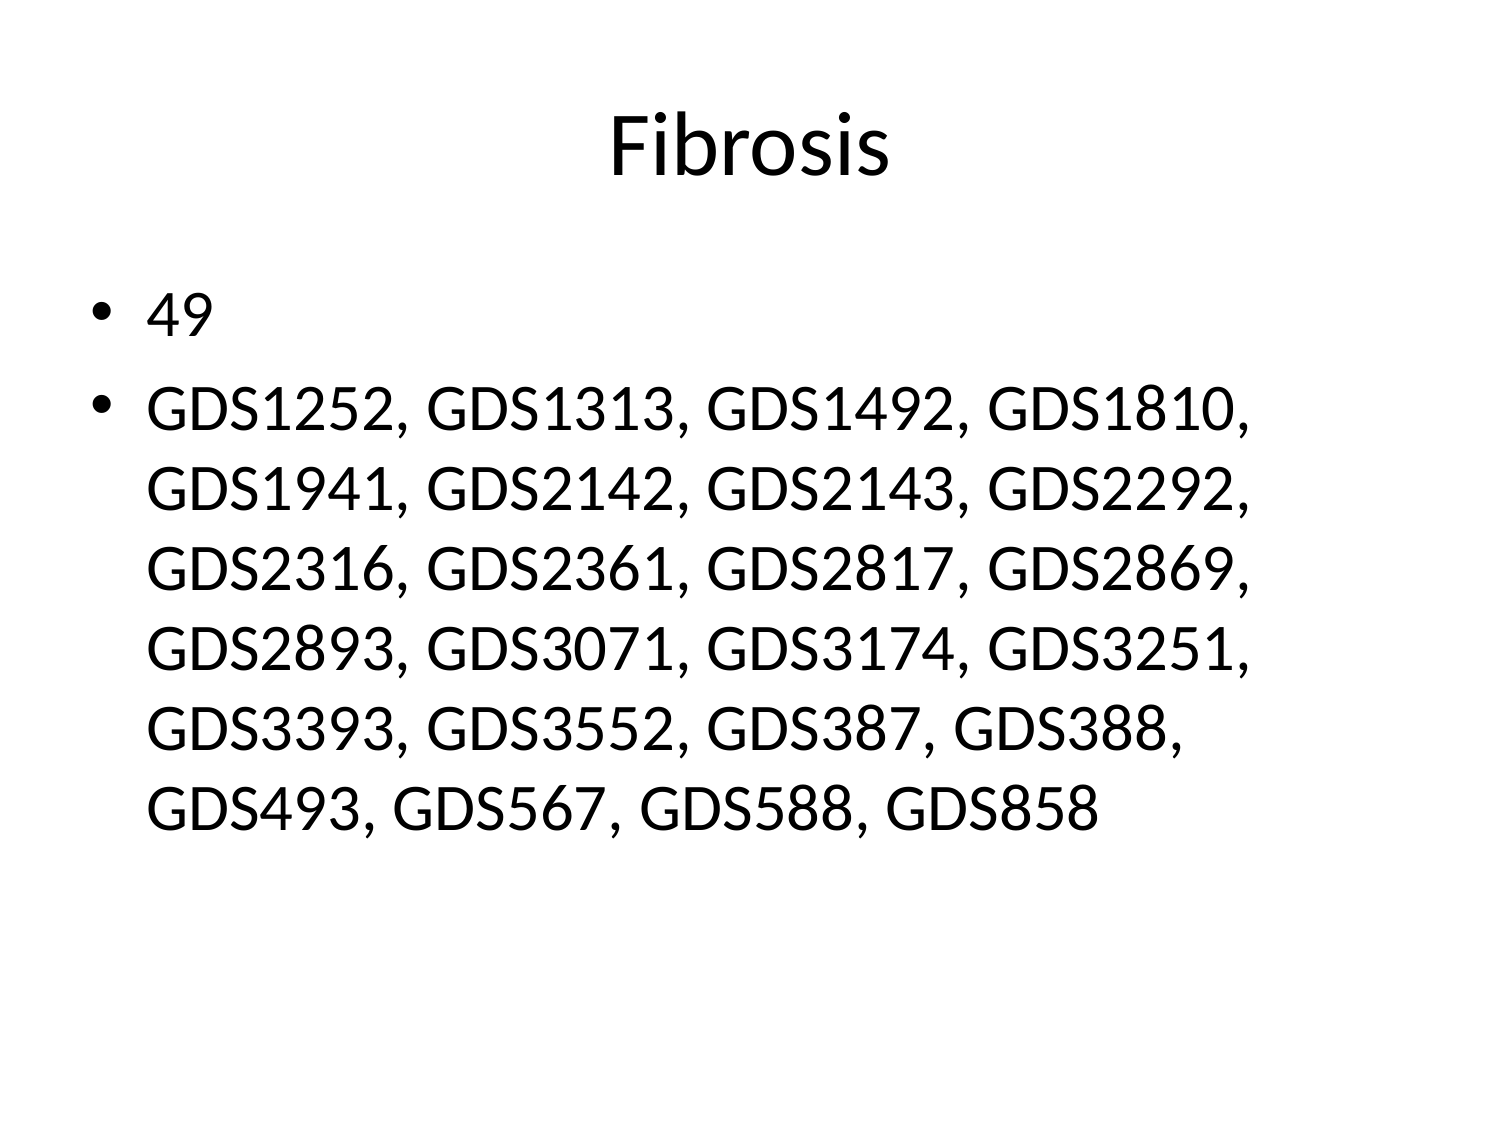

# Fibrosis
49
GDS1252, GDS1313, GDS1492, GDS1810, GDS1941, GDS2142, GDS2143, GDS2292, GDS2316, GDS2361, GDS2817, GDS2869, GDS2893, GDS3071, GDS3174, GDS3251, GDS3393, GDS3552, GDS387, GDS388, GDS493, GDS567, GDS588, GDS858